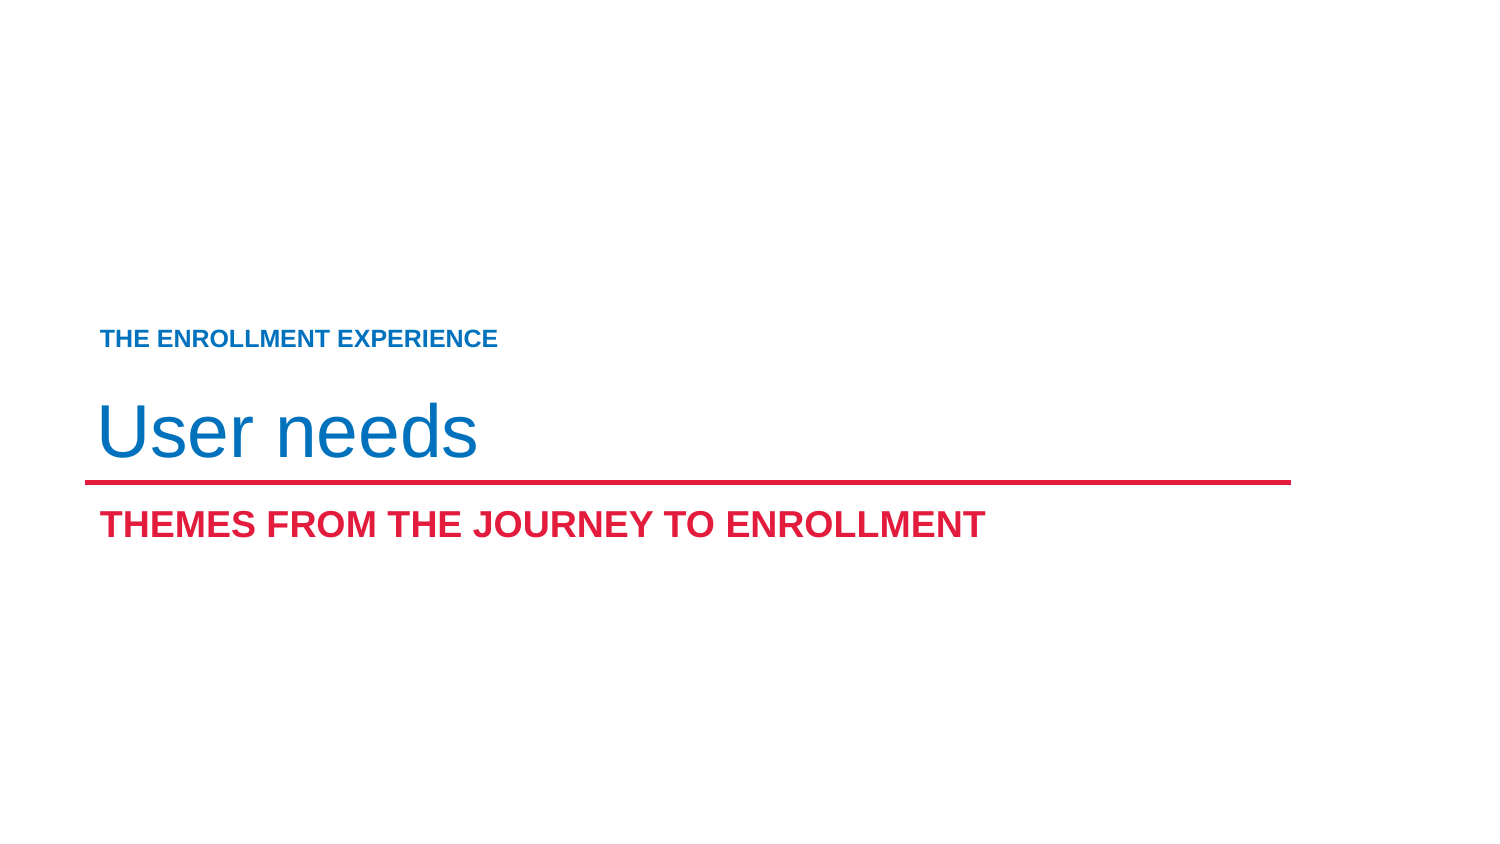

User needs
THE ENROLLMENT EXPERIENCE

THEMES FROM THE JOURNEY TO ENROLLMENT